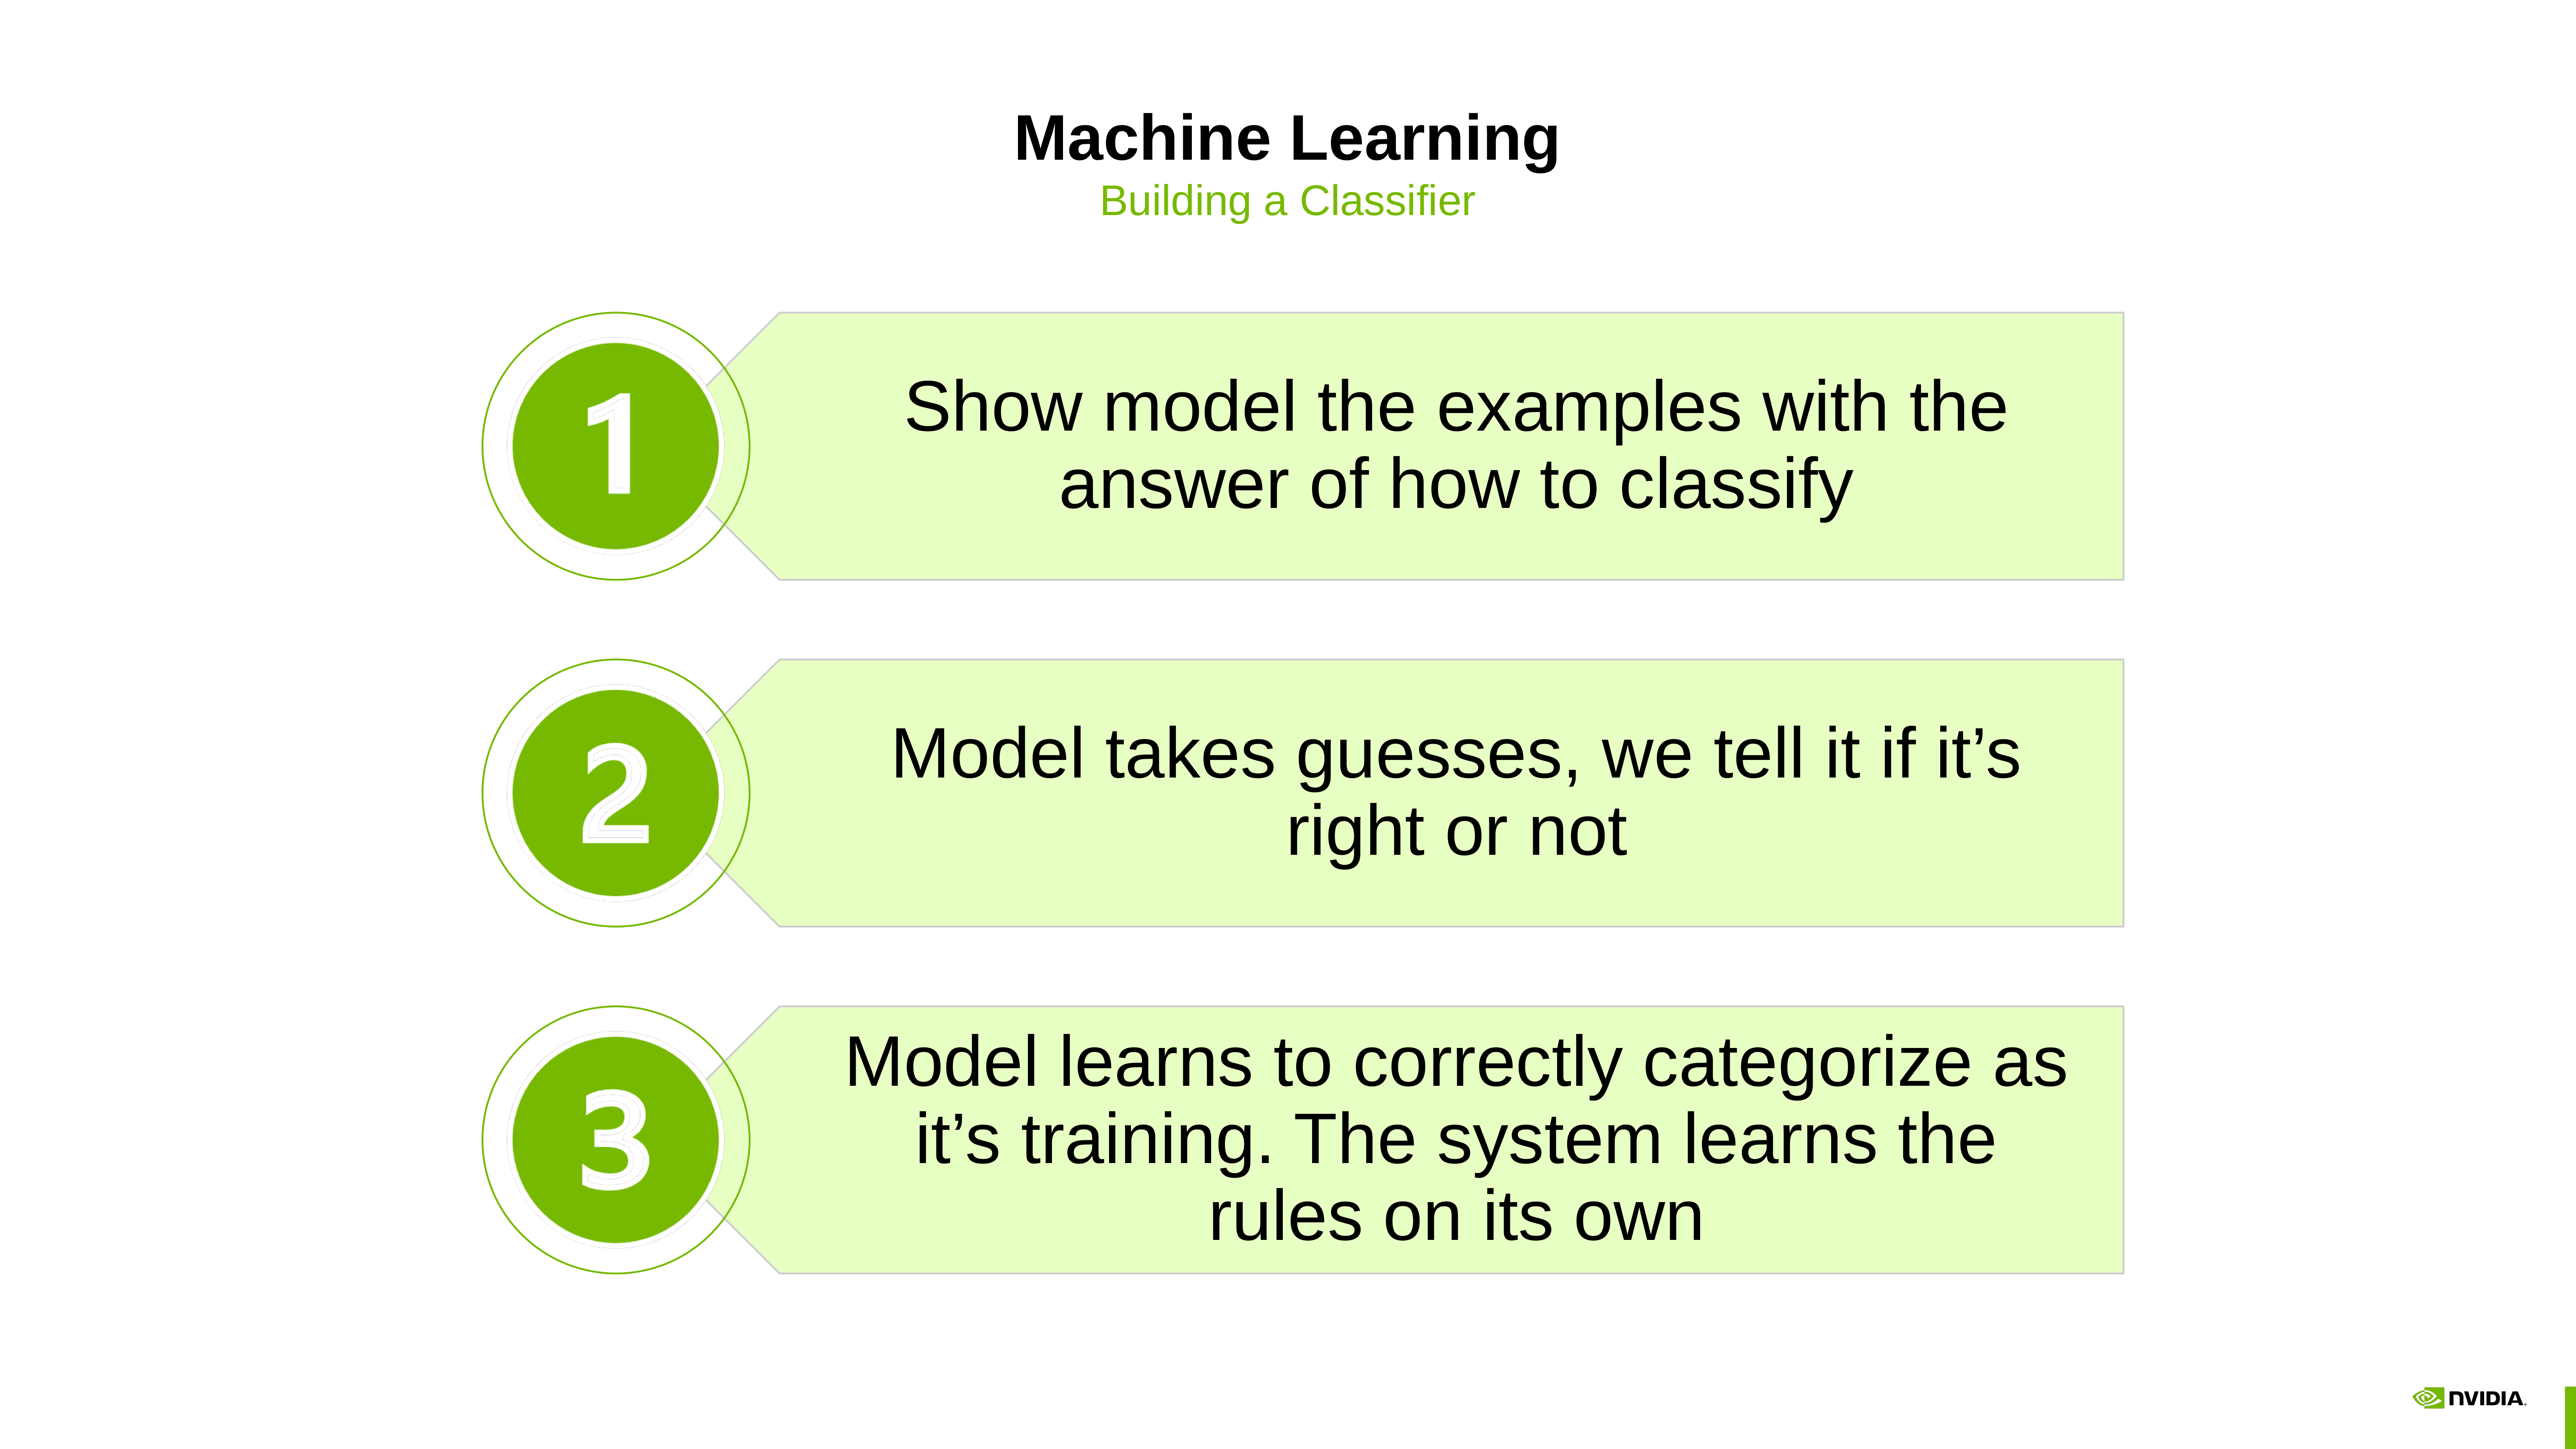

# Machine Learning
Building a Classifier

Show model the examples with the answer of how to classify

Model takes guesses, we tell it if it’s right or not

Model learns to correctly categorize as it’s training. The system learns the rules on its own